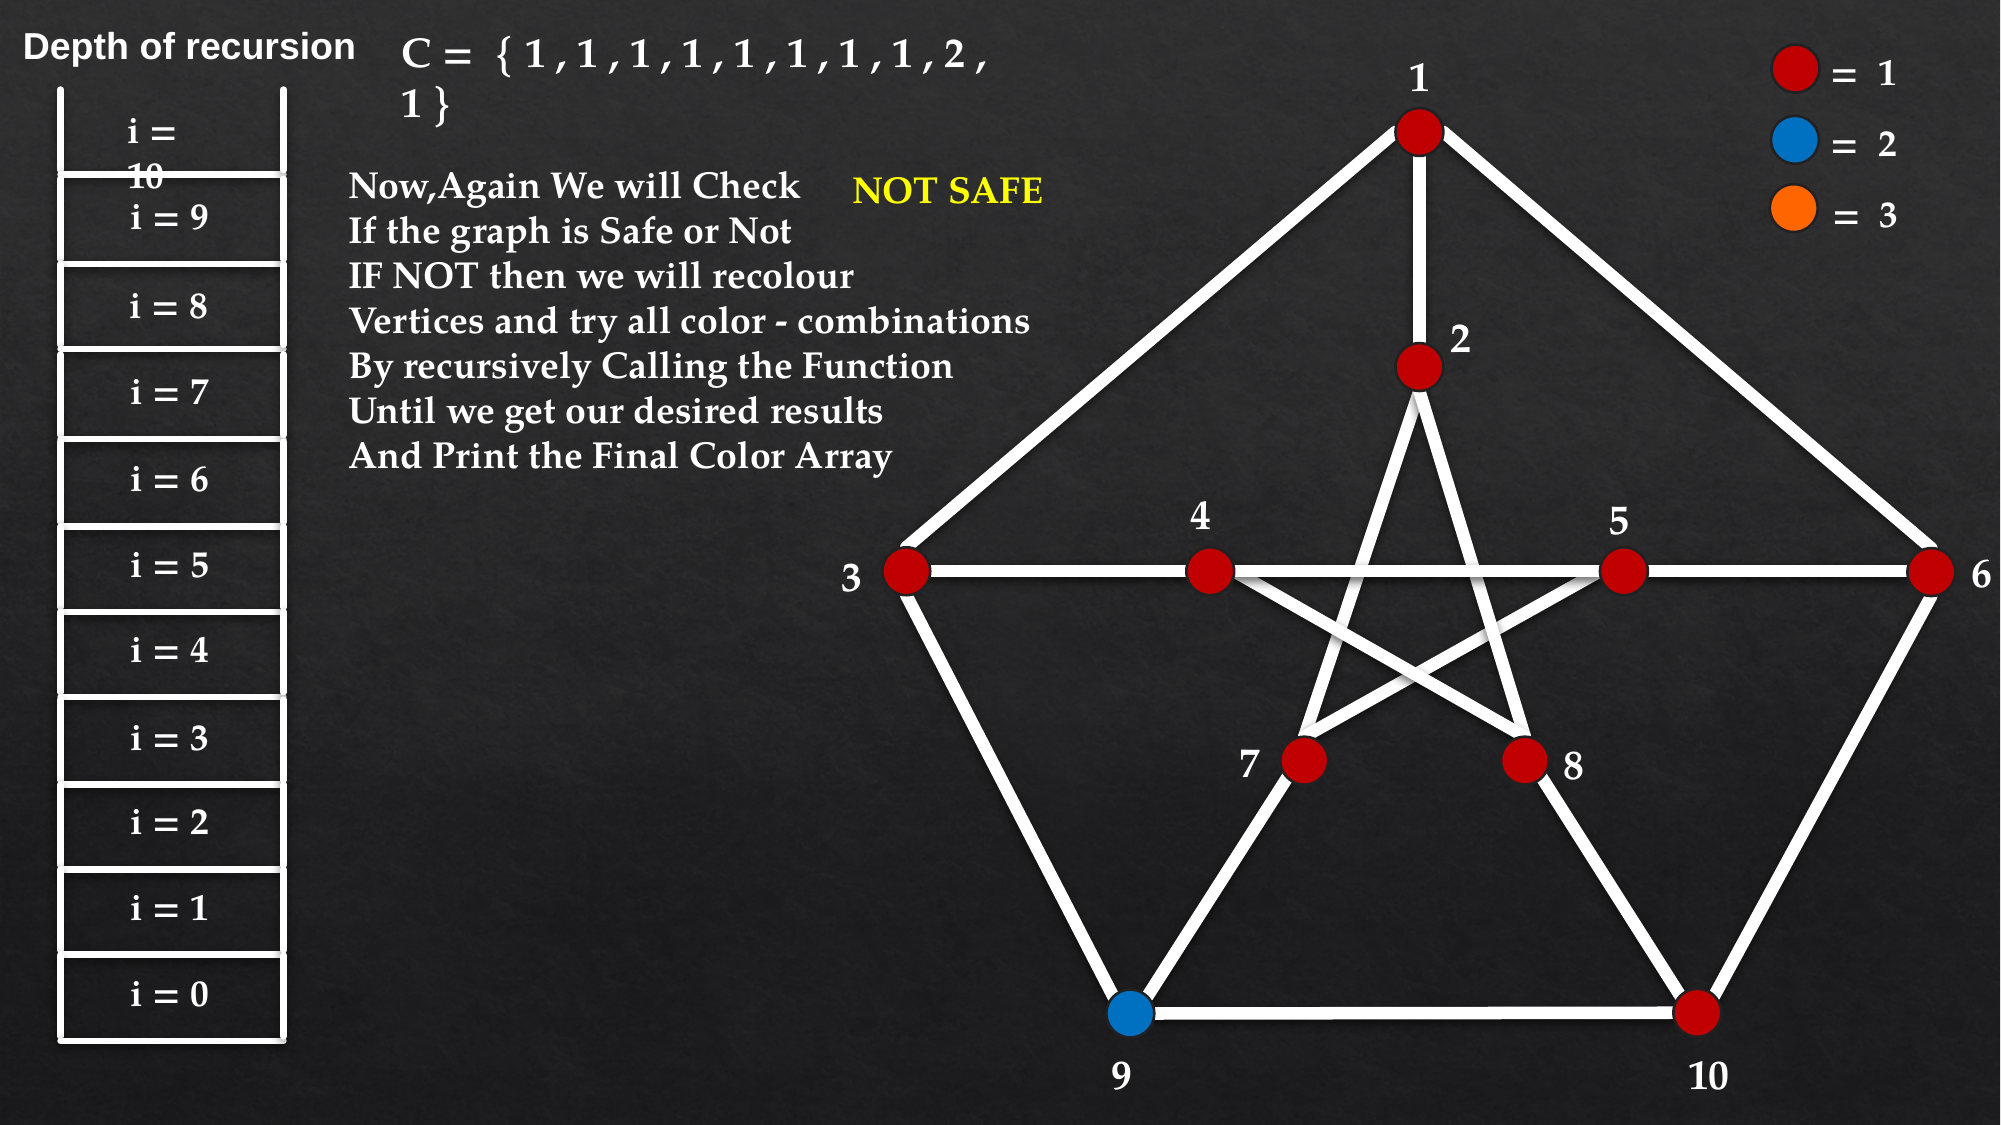

Depth of recursion
C =  { 1 , 1 , 1 , 1 , 1 , 1 , 1 , 1 , 2 , 1 }
=  1
1

i = 10

=  2

Now,Again We will Check
If the graph is Safe or Not
IF NOT then we will recolour
Vertices and try all color - combinations
By recursively Calling the Function
Until we get our desired results
And Print the Final Color Array
NOT SAFE
=  3

i = 9
i = 8
2

i = 7
i = 6
4
5
i = 5
6
3

i = 4
i = 3
7
8

i = 2
i = 1
i = 0

9
10